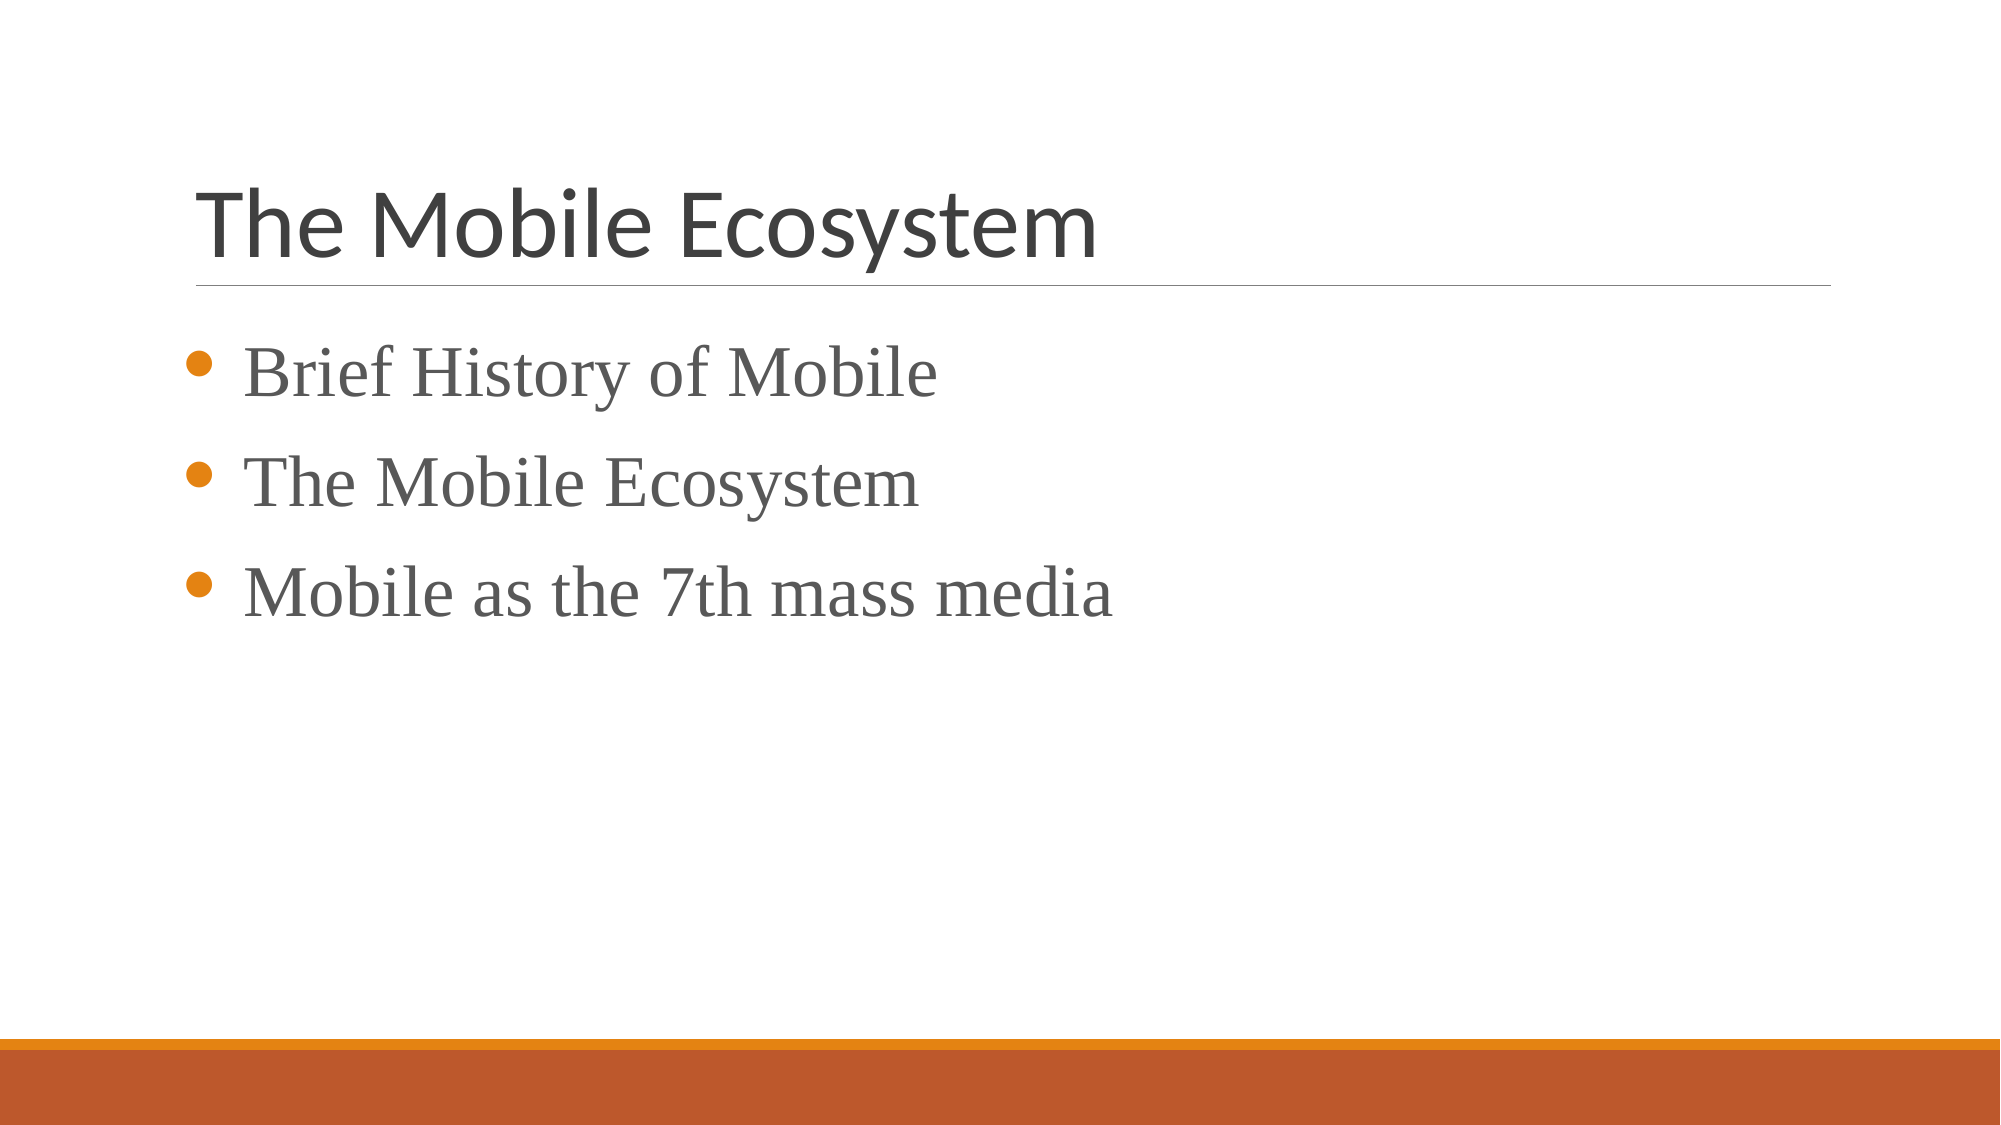

# The Mobile Ecosystem
Brief History of Mobile
The Mobile Ecosystem
Mobile as the 7th mass media